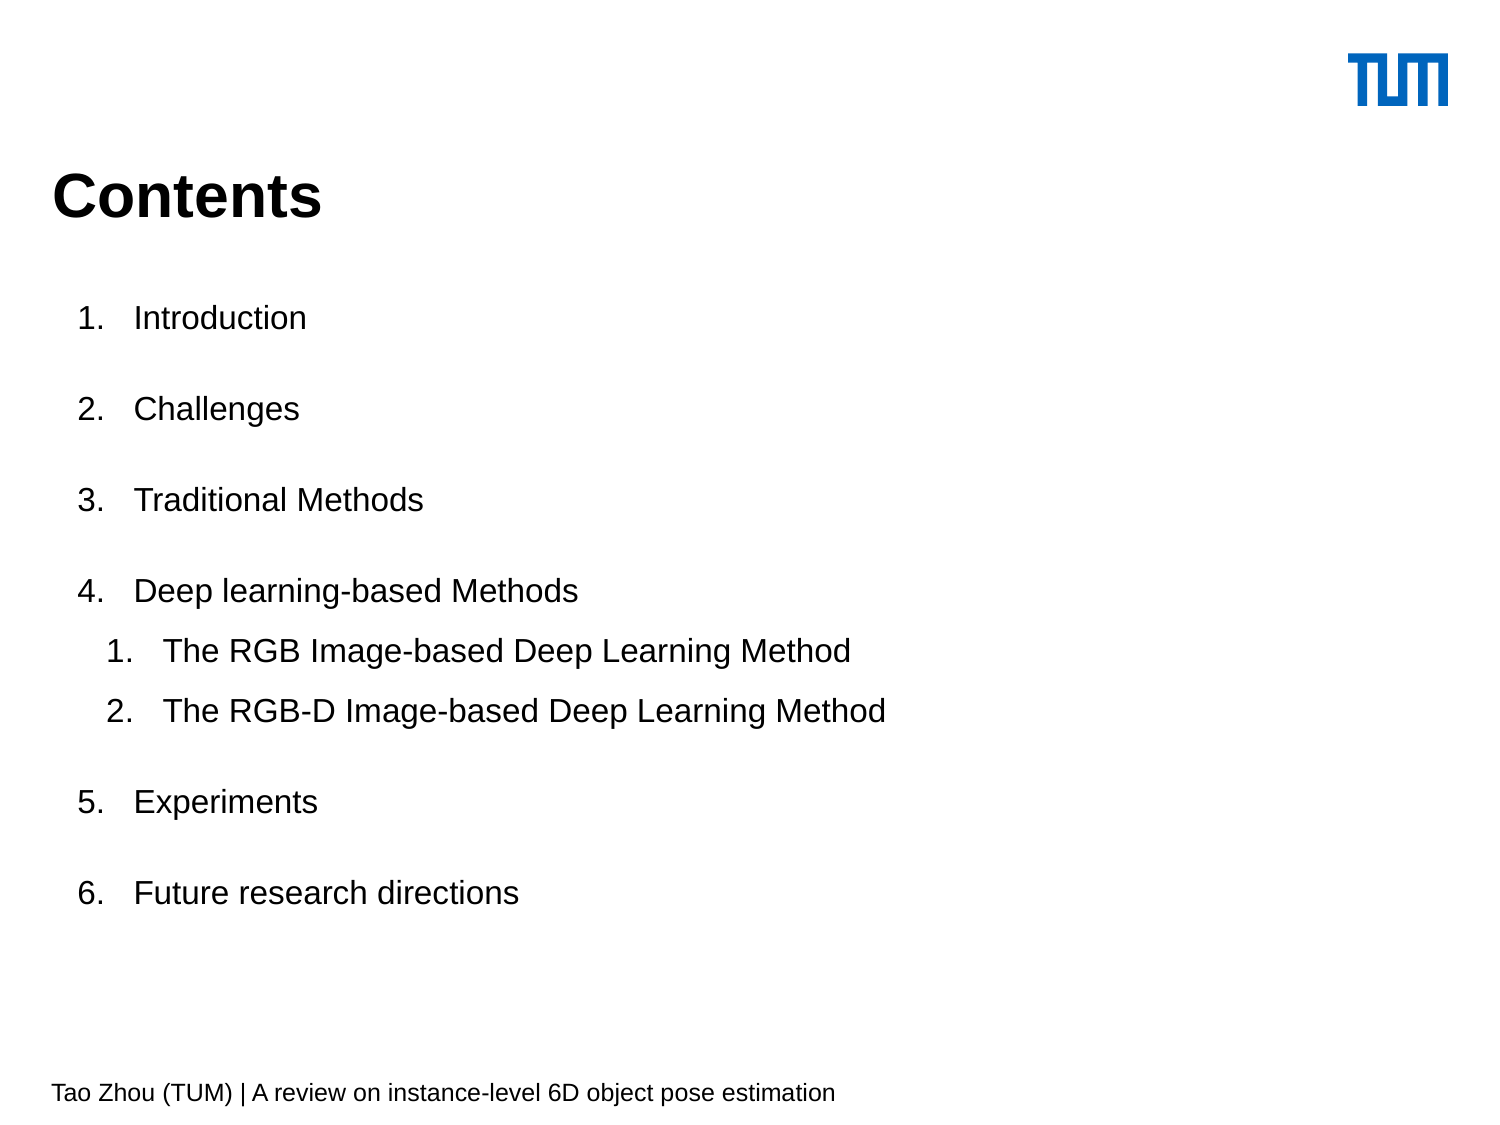

# Contents
Introduction

Challenges

Traditional Methods

Deep learning-based Methods
The RGB Image-based Deep Learning Method
The RGB-D Image-based Deep Learning Method

Experiments

Future research directions

Tao Zhou (TUM) | A review on instance-level 6D object pose estimation